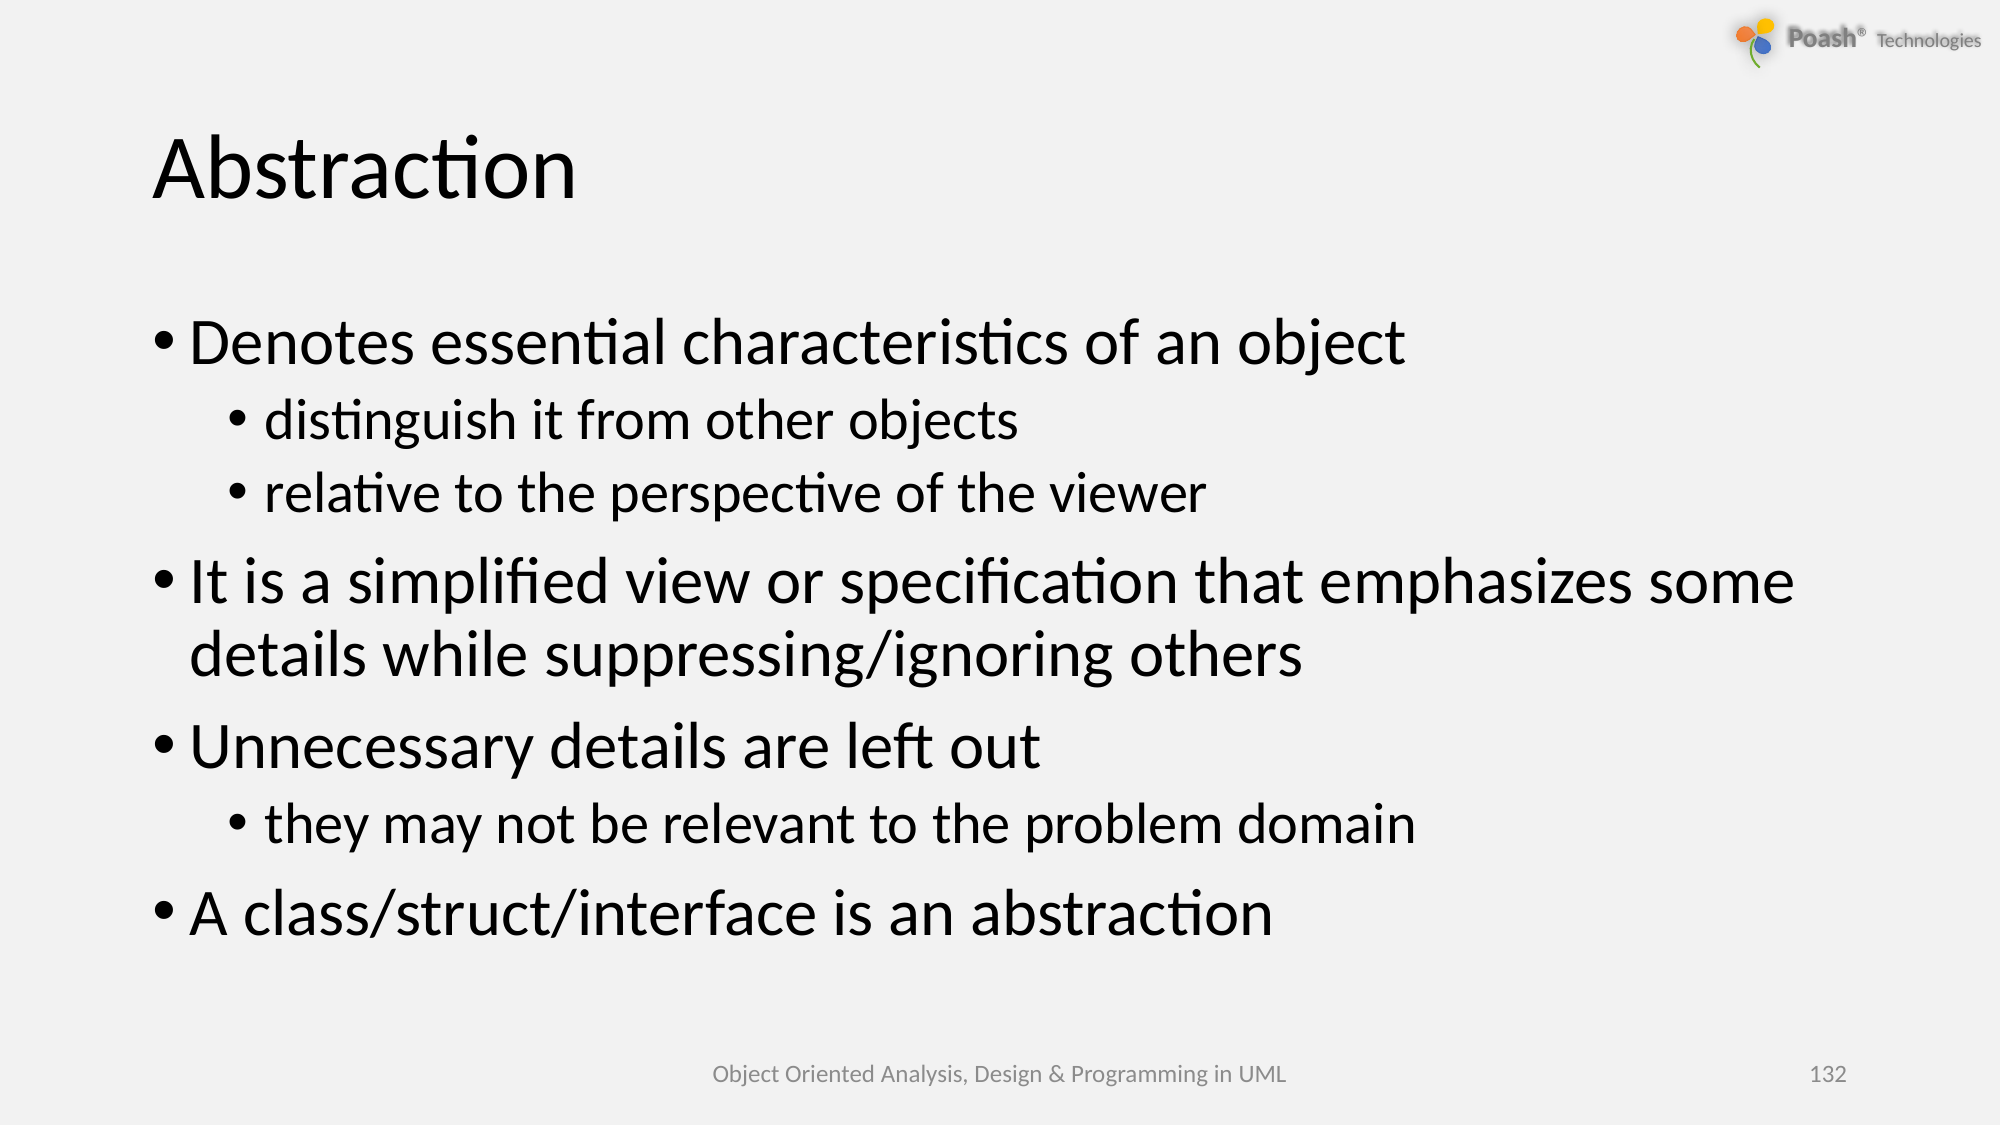

# Abstraction
Denotes essential characteristics of an object
distinguish it from other objects
relative to the perspective of the viewer
It is a simplified view or specification that emphasizes some details while suppressing/ignoring others
Unnecessary details are left out
they may not be relevant to the problem domain
A class/struct/interface is an abstraction

Object Oriented Analysis, Design & Programming in UML
132